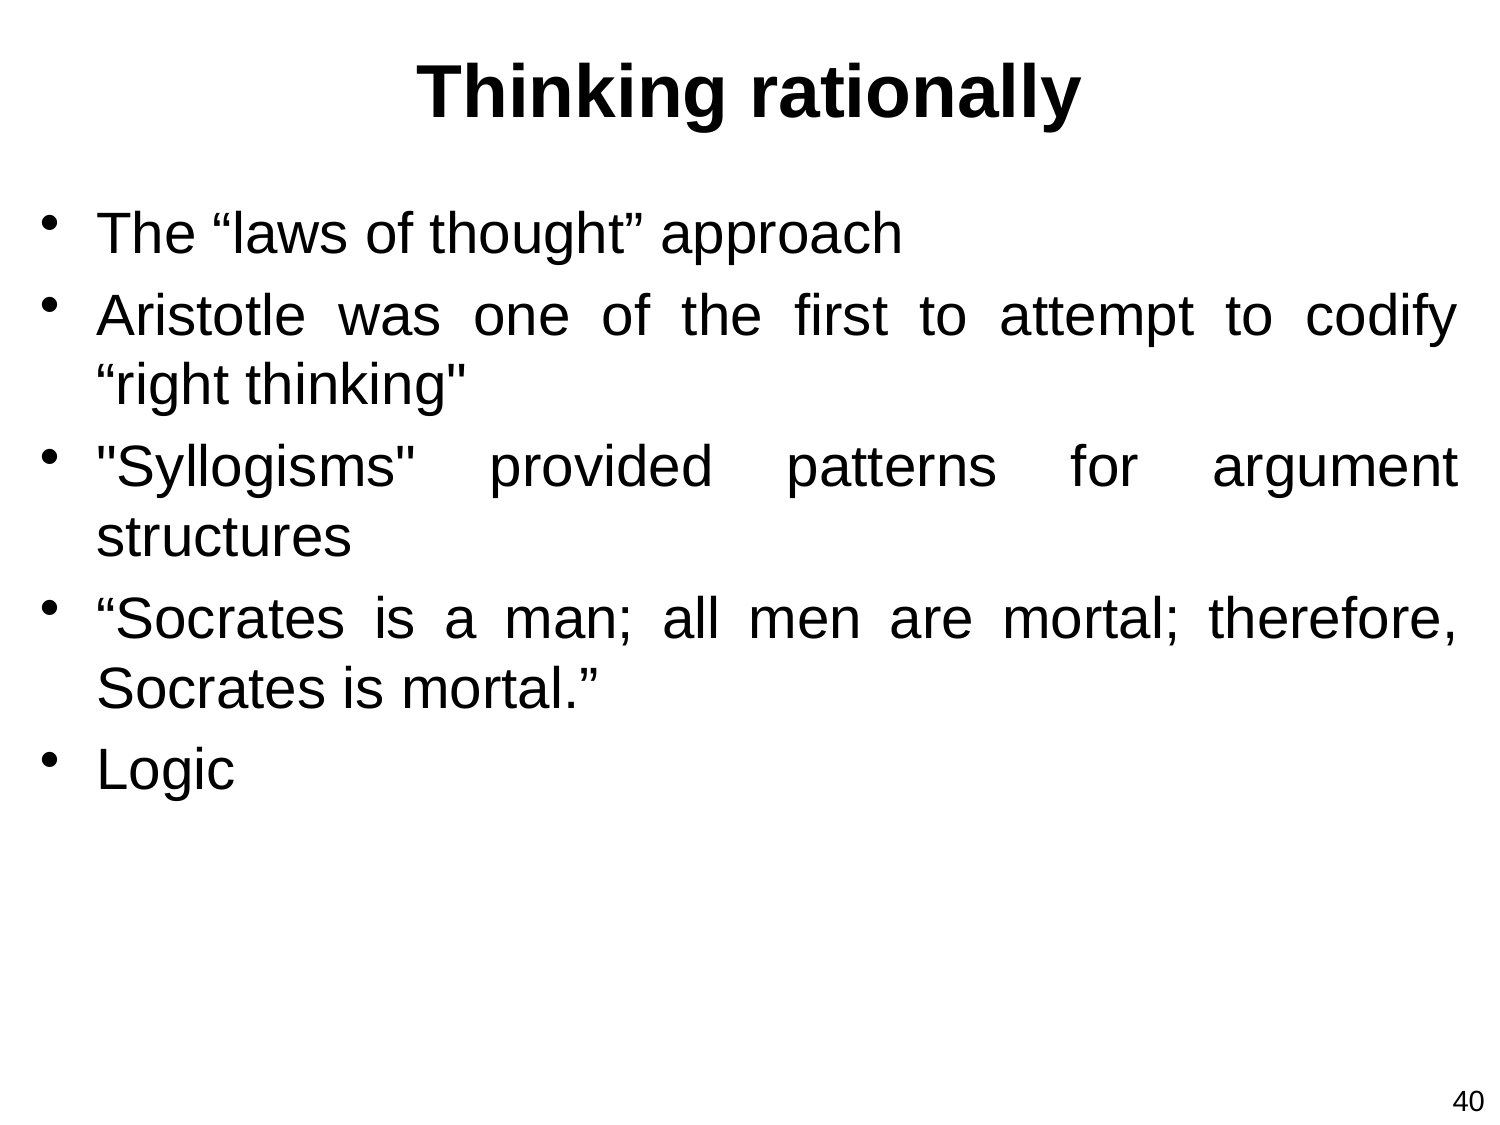

# Thinking rationally
The “laws of thought” approach
Aristotle was one of the first to attempt to codify “right thinking"
"Syllogisms" provided patterns for argument structures
“Socrates is a man; all men are mortal; therefore, Socrates is mortal.”
Logic
40